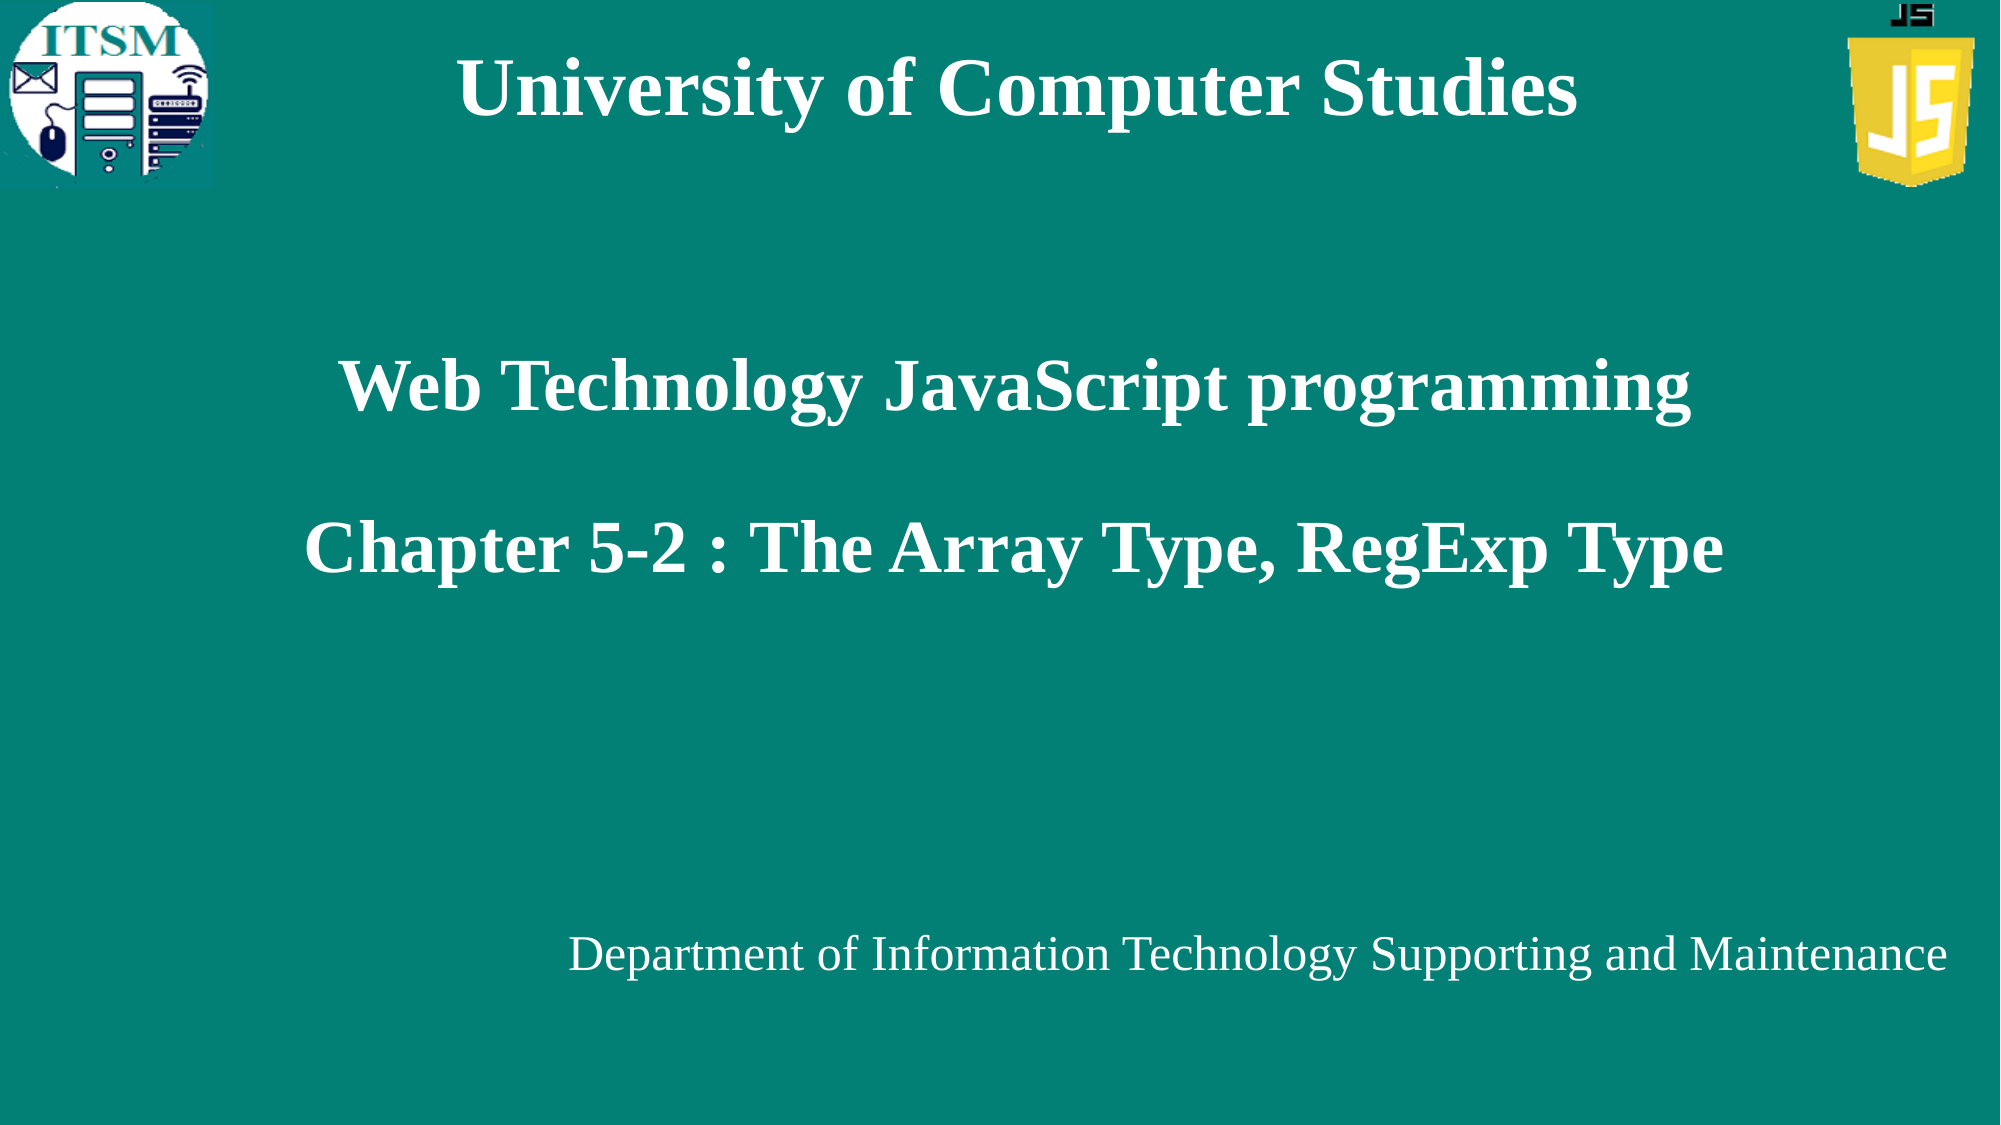

University of Computer Studies
# Web Technology JavaScript programming Chapter 5-2 : The Array Type, RegExp Type
Department of Information Technology Supporting and Maintenance